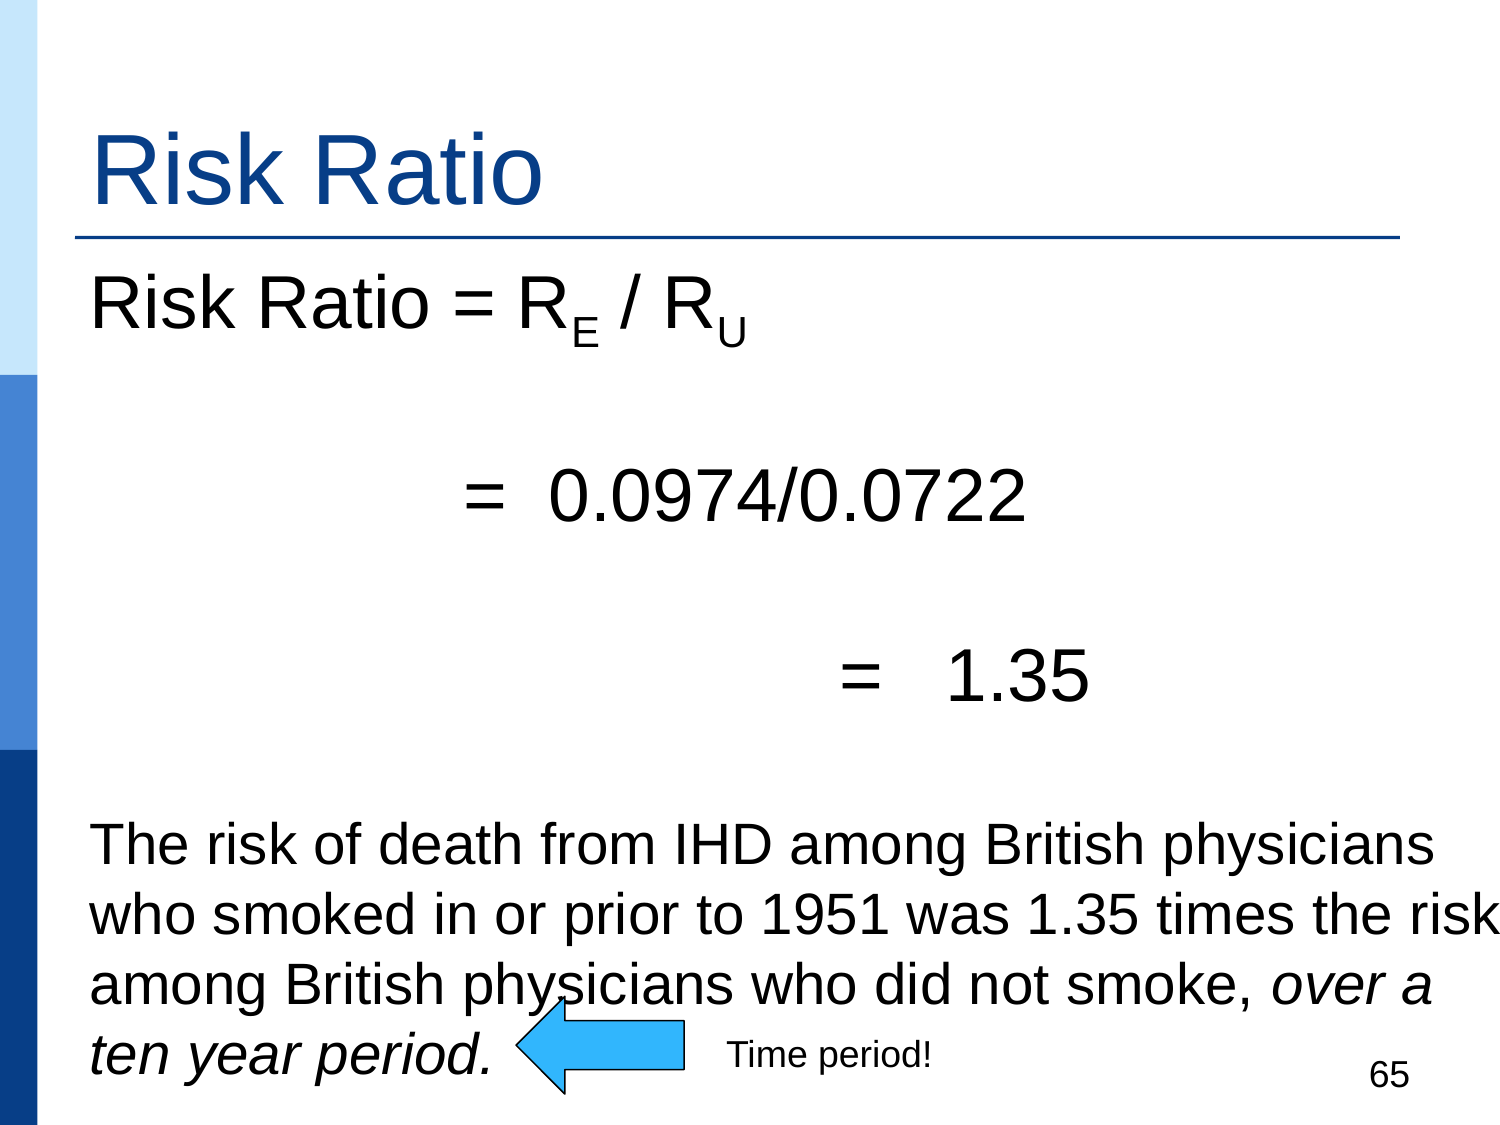

# Risk Ratio
Risk Ratio = RE / RU

                  =  0.0974/0.0722

					=   1.35

The risk of death from IHD among British physicians who smoked in or prior to 1951 was 1.35 times the risk among British physicians who did not smoke, over a ten year period.

Time period!
65